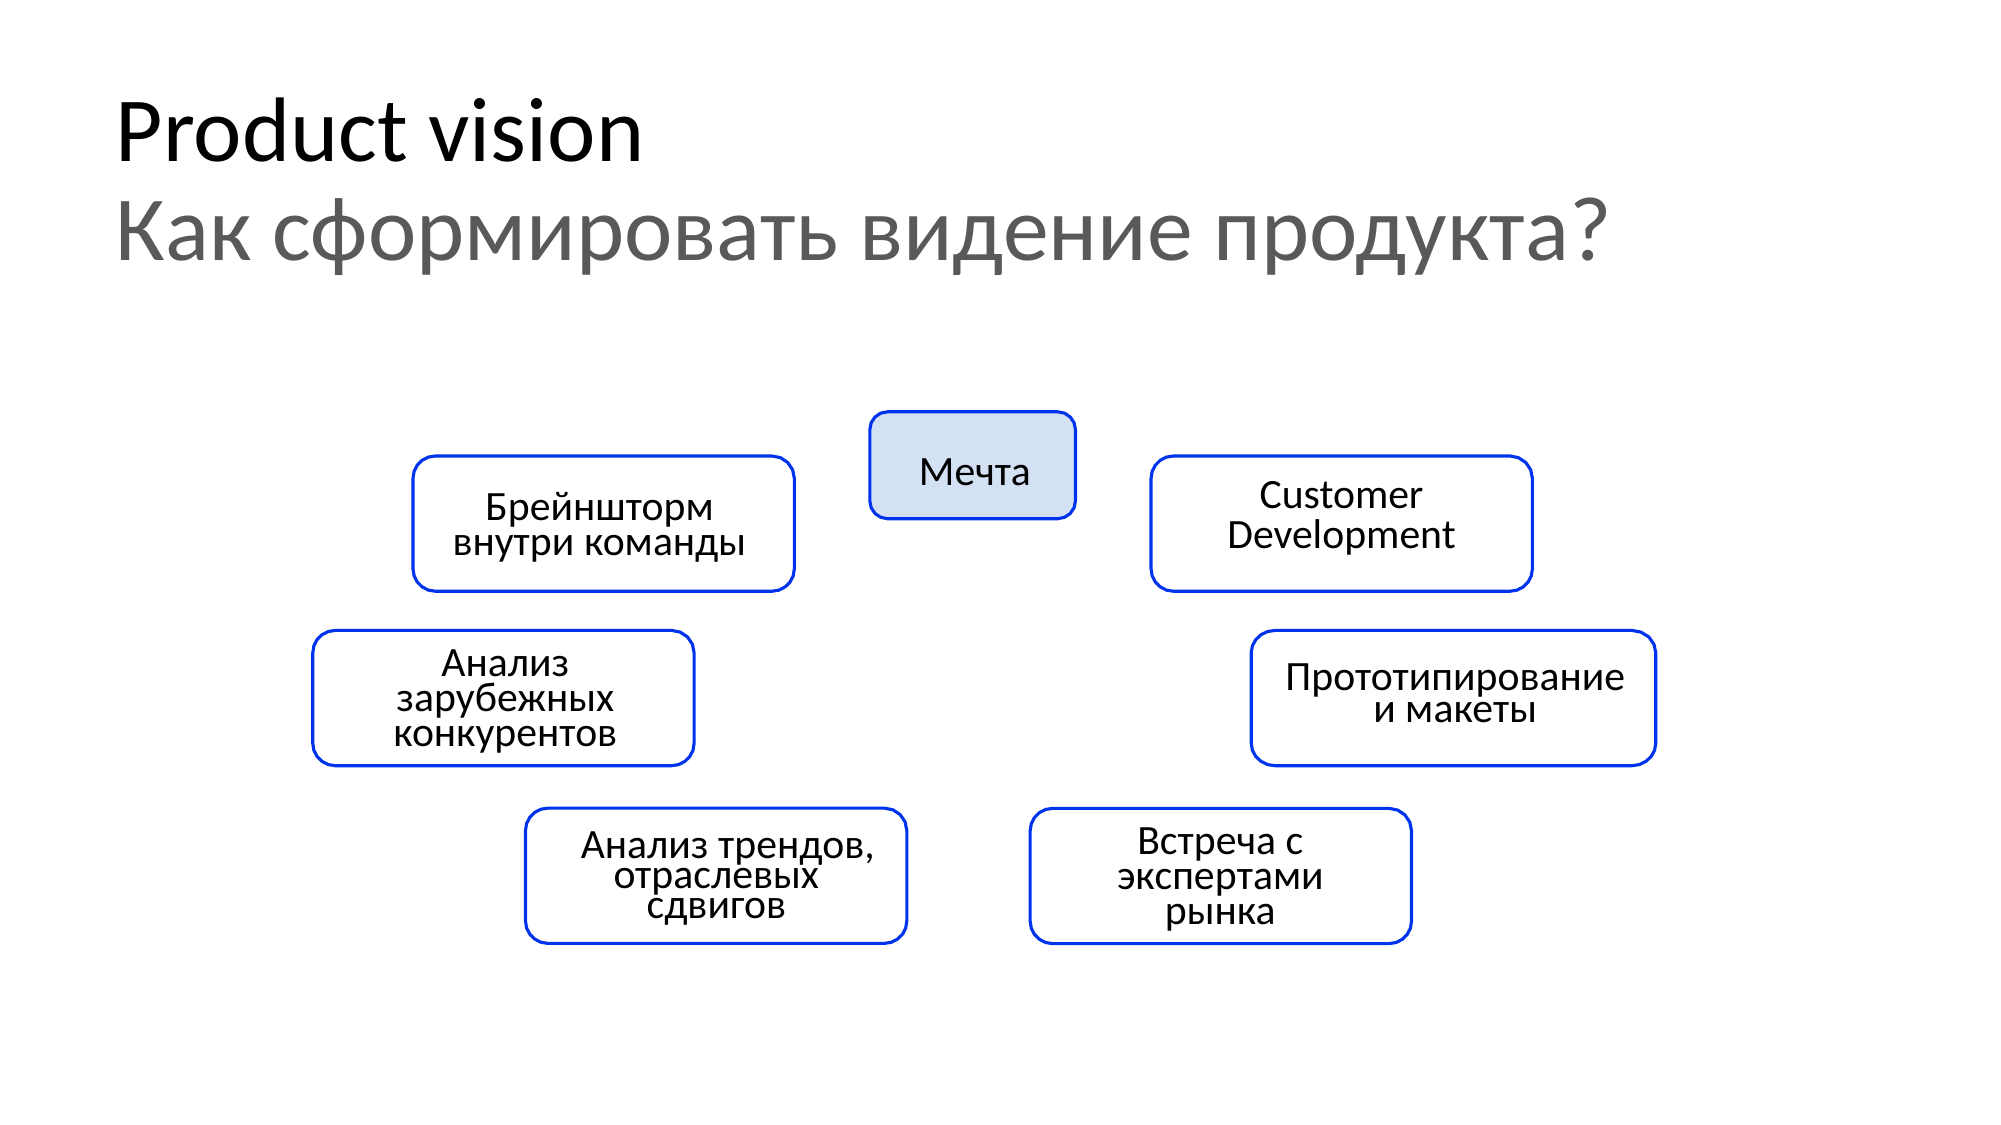

# Product vision Как сформировать видение продукта?

Мечта

Customer Development
Брейншторм внутри команды

Анализ зарубежных конкурентов
Прототипирование
и макеты

Встреча с экспертами рынка
Анализ трендов, отраслевых сдвигов